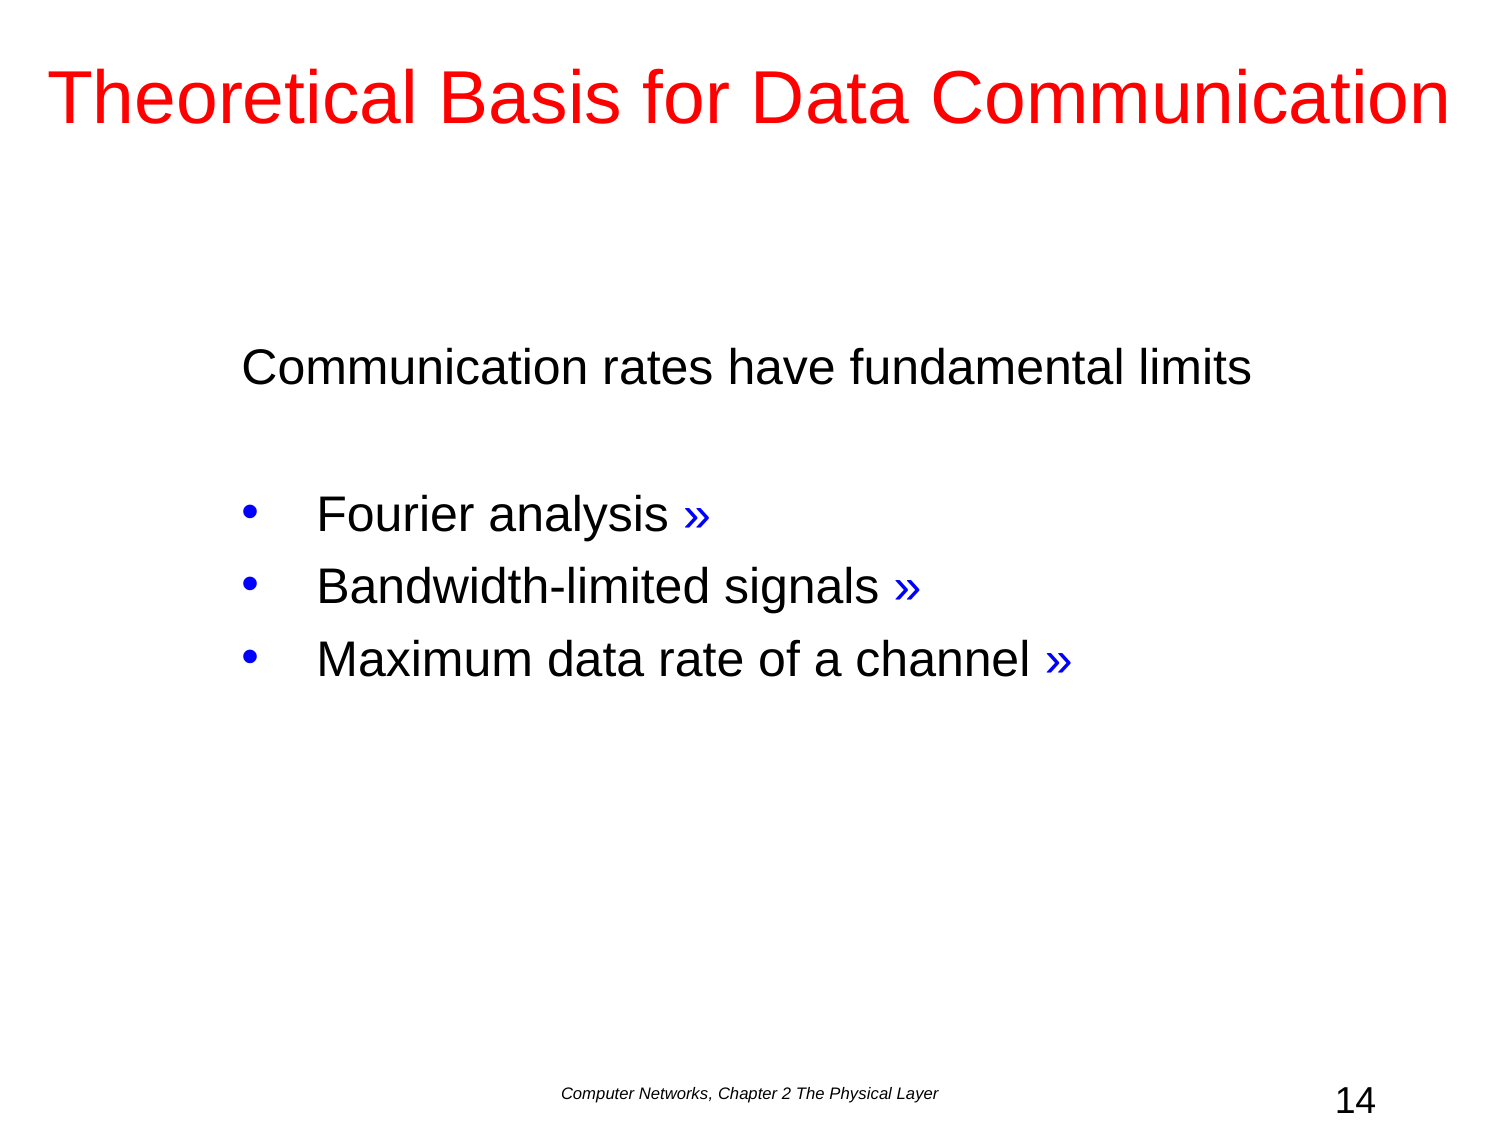

# Theoretical Basis for Data Communication
Communication rates have fundamental limits

Fourier analysis »
Bandwidth-limited signals »
Maximum data rate of a channel »

Computer Networks, Chapter 2 The Physical Layer